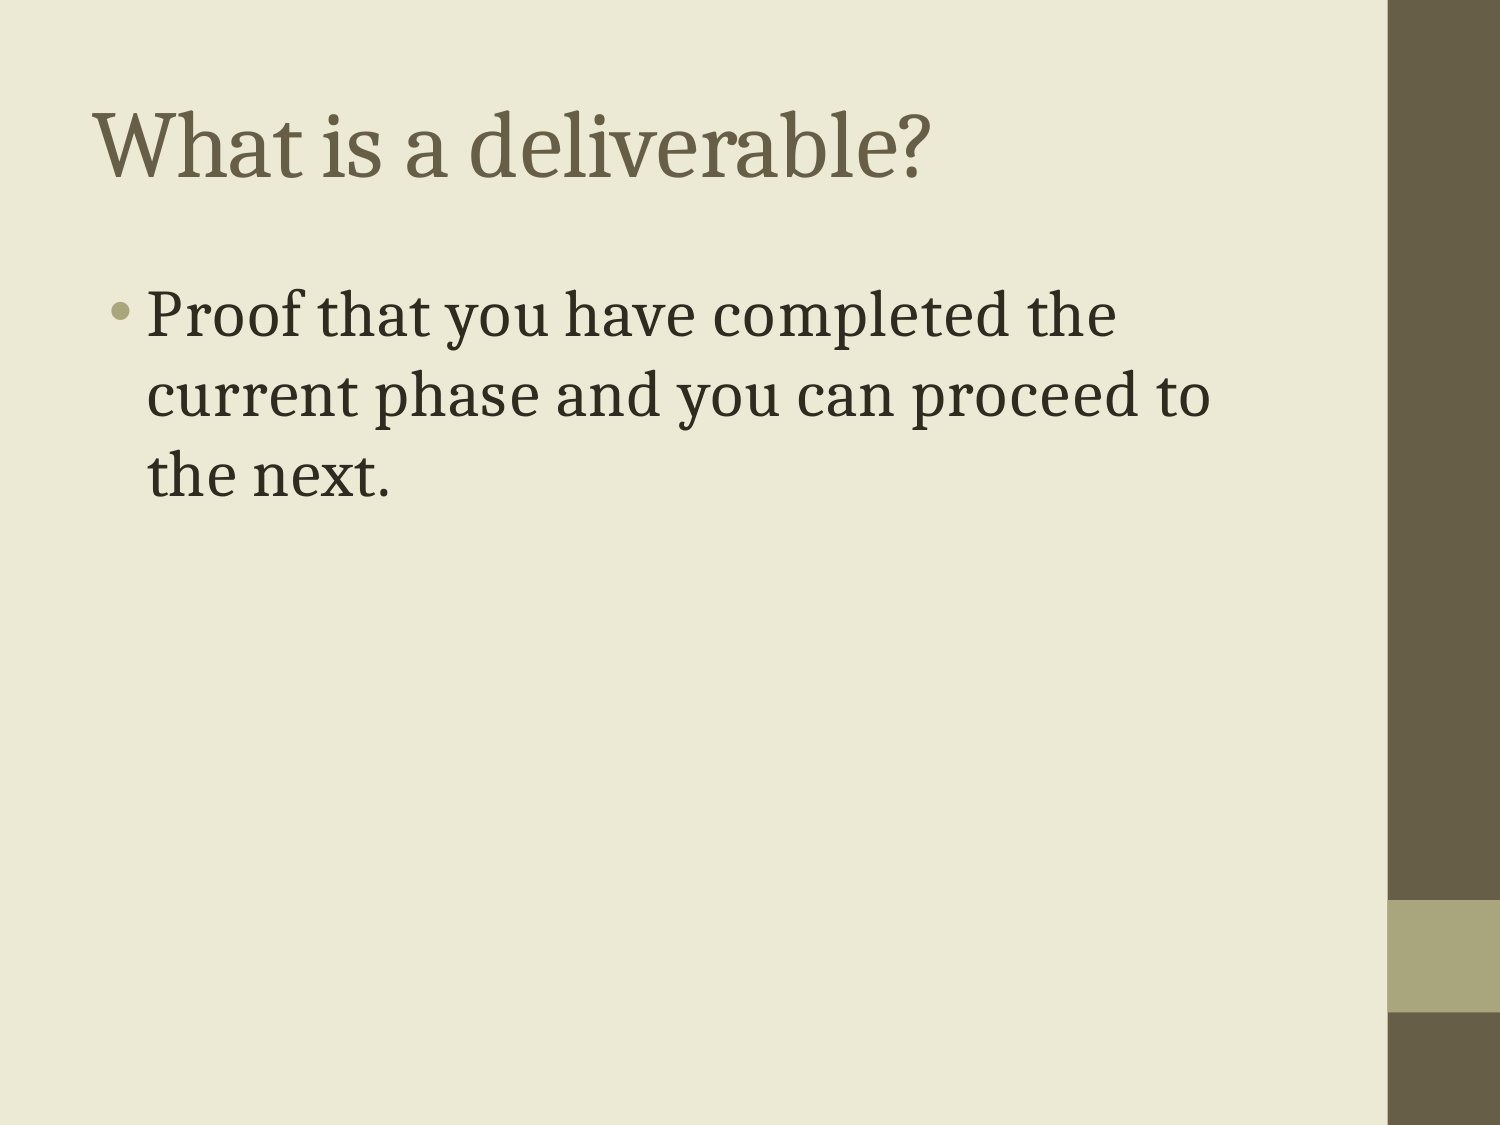

# What is a deliverable?
Proof that you have completed the current phase and you can proceed to the next.